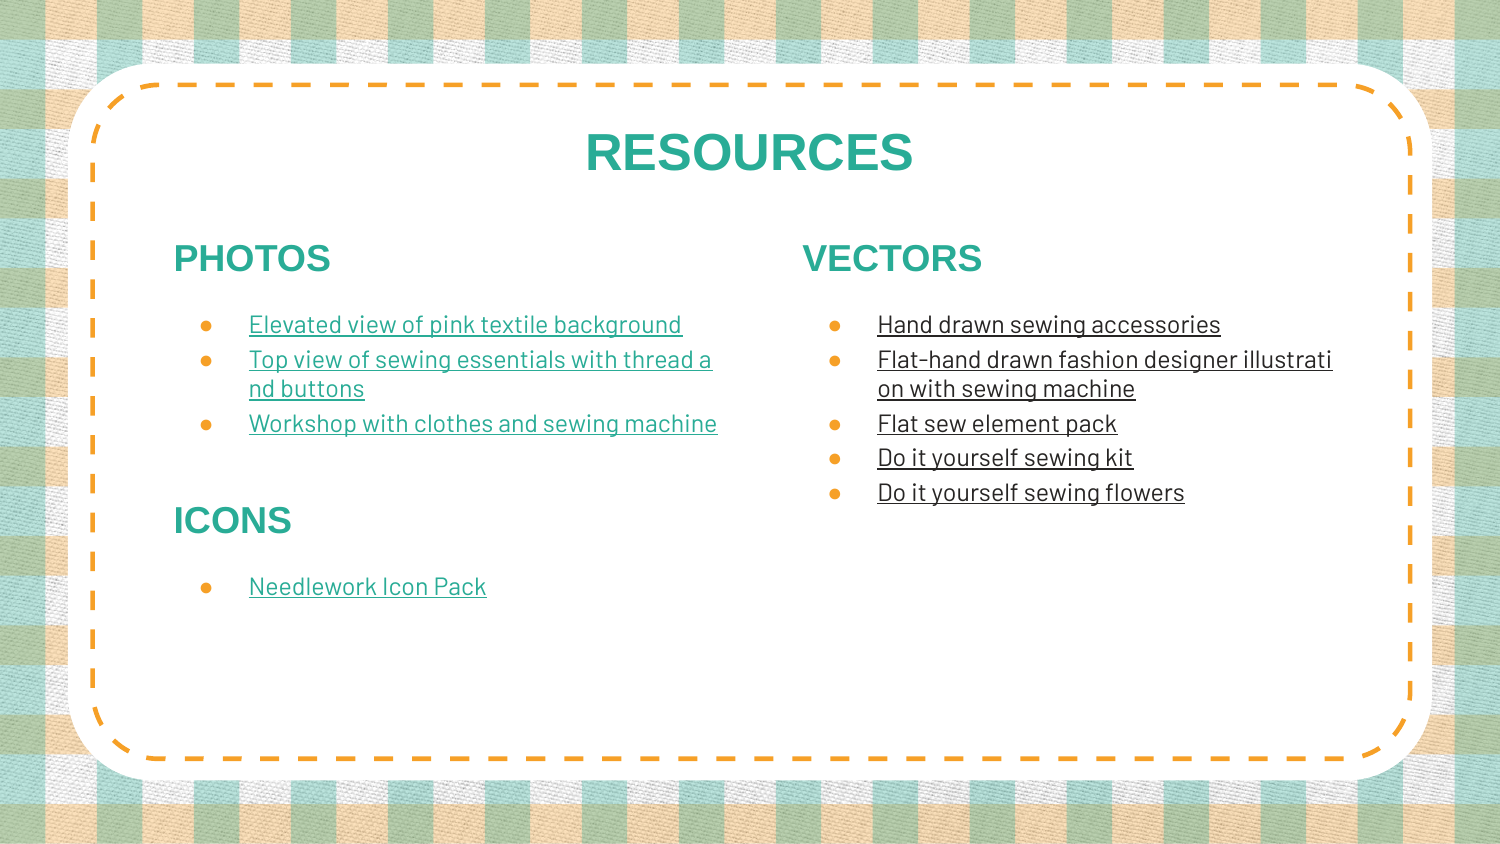

# RESOURCES
PHOTOS
VECTORS
Elevated view of pink textile background
Top view of sewing essentials with thread and buttons
Workshop with clothes and sewing machine
Hand drawn sewing accessories
Flat-hand drawn fashion designer illustration with sewing machine
Flat sew element pack
Do it yourself sewing kit
Do it yourself sewing flowers
ICONS
Needlework Icon Pack